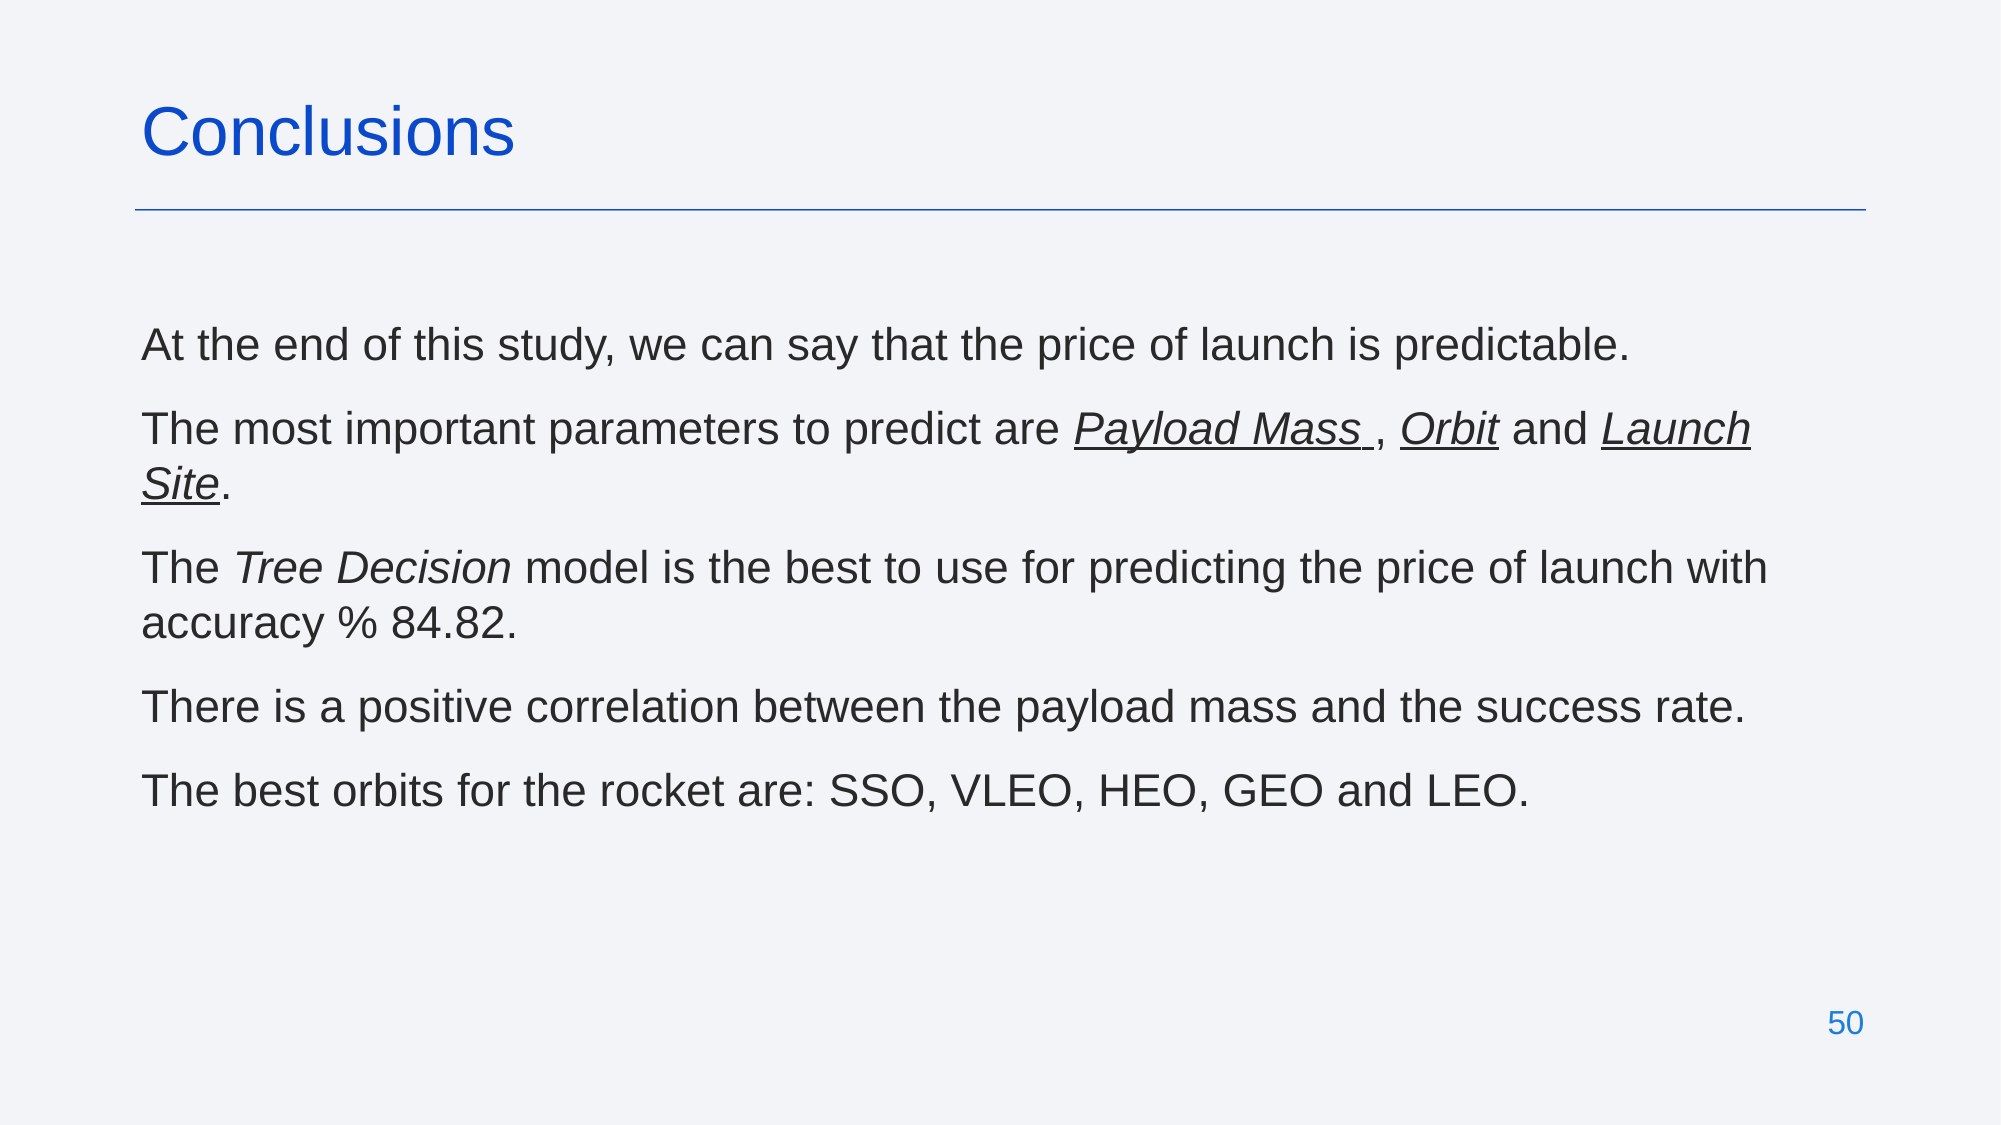

Conclusions
At the end of this study, we can say that the price of launch is predictable.
The most important parameters to predict are Payload Mass , Orbit and Launch Site.
The Tree Decision model is the best to use for predicting the price of launch with accuracy % 84.82.
There is a positive correlation between the payload mass and the success rate.
The best orbits for the rocket are: SSO, VLEO, HEO, GEO and LEO.
50